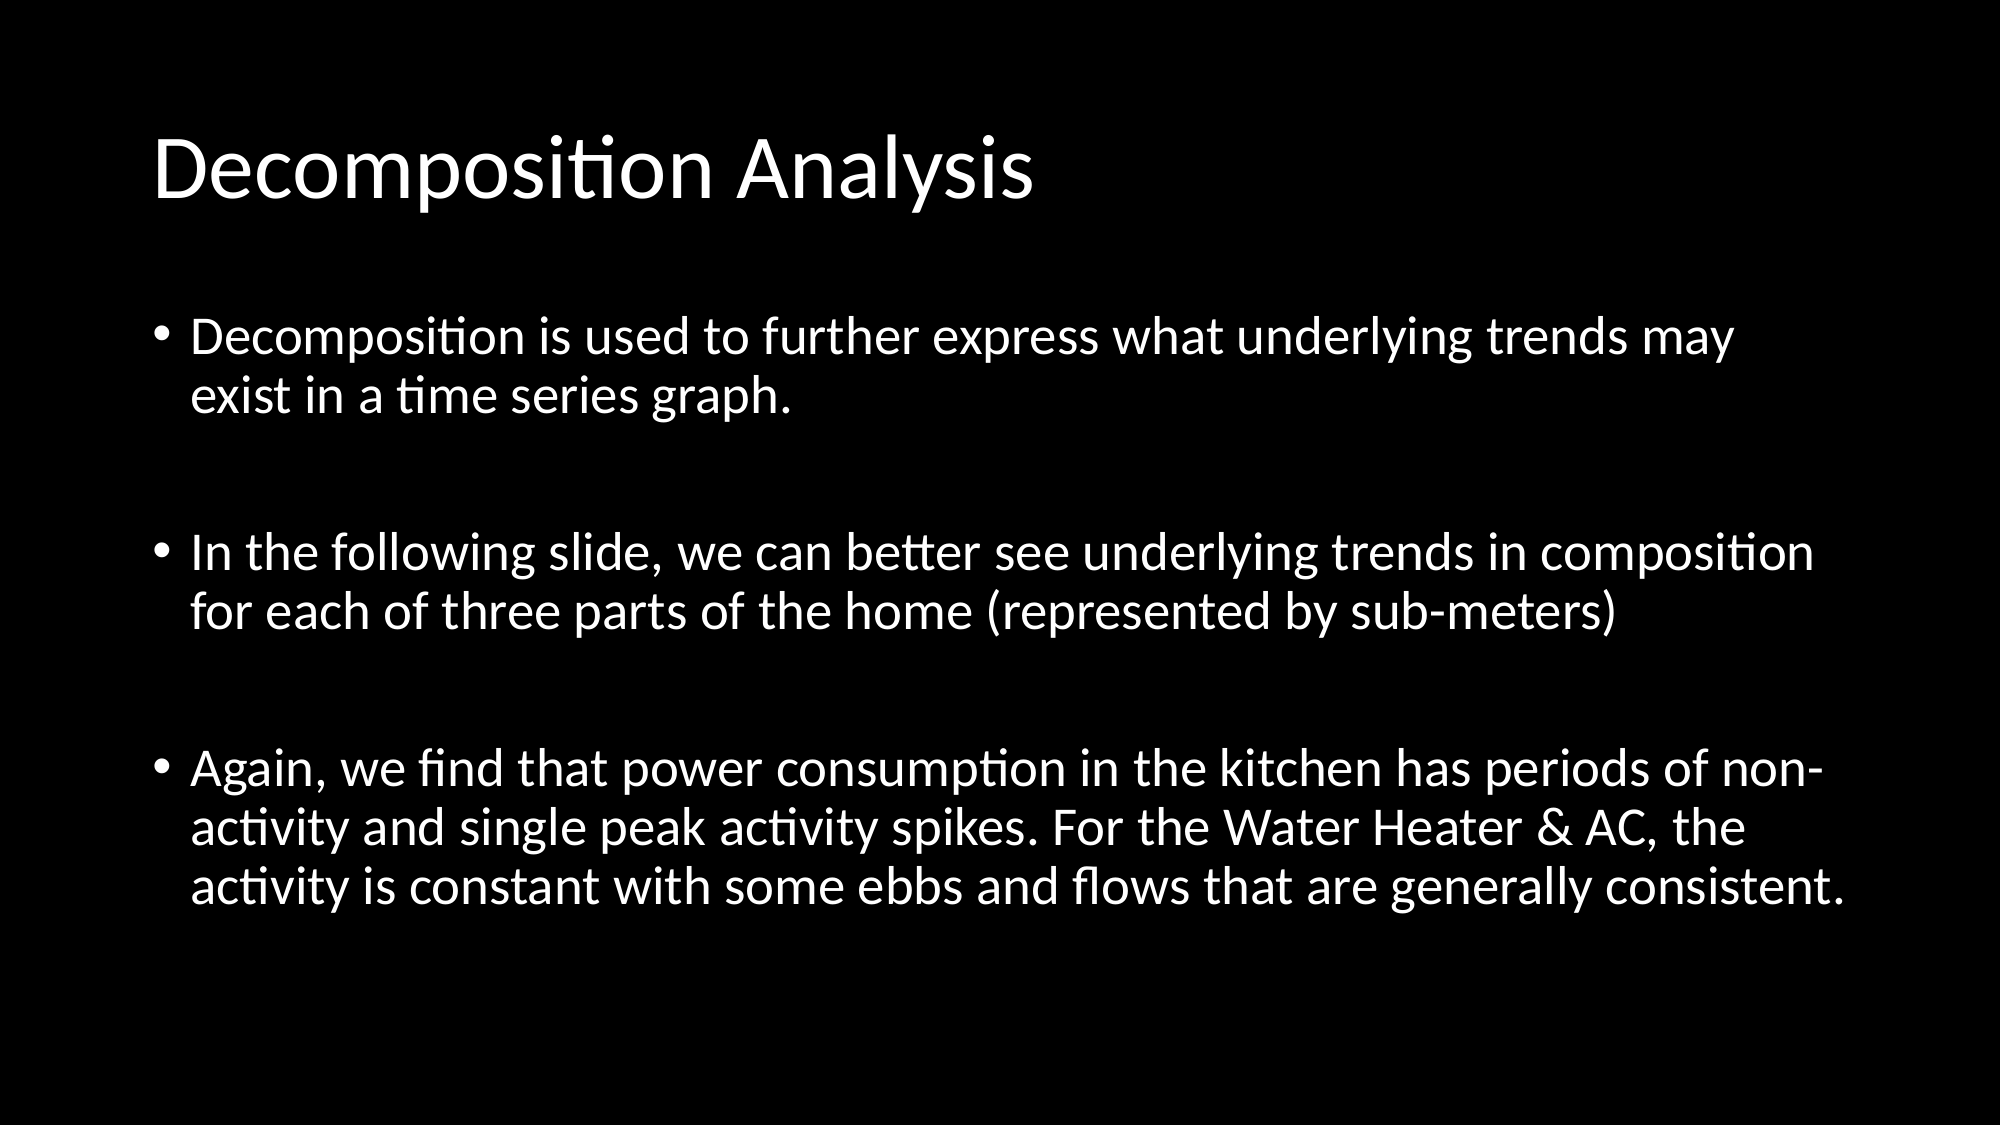

# Decomposition Analysis
Decomposition is used to further express what underlying trends may exist in a time series graph.

In the following slide, we can better see underlying trends in composition for each of three parts of the home (represented by sub-meters)

Again, we find that power consumption in the kitchen has periods of non-activity and single peak activity spikes. For the Water Heater & AC, the activity is constant with some ebbs and flows that are generally consistent.